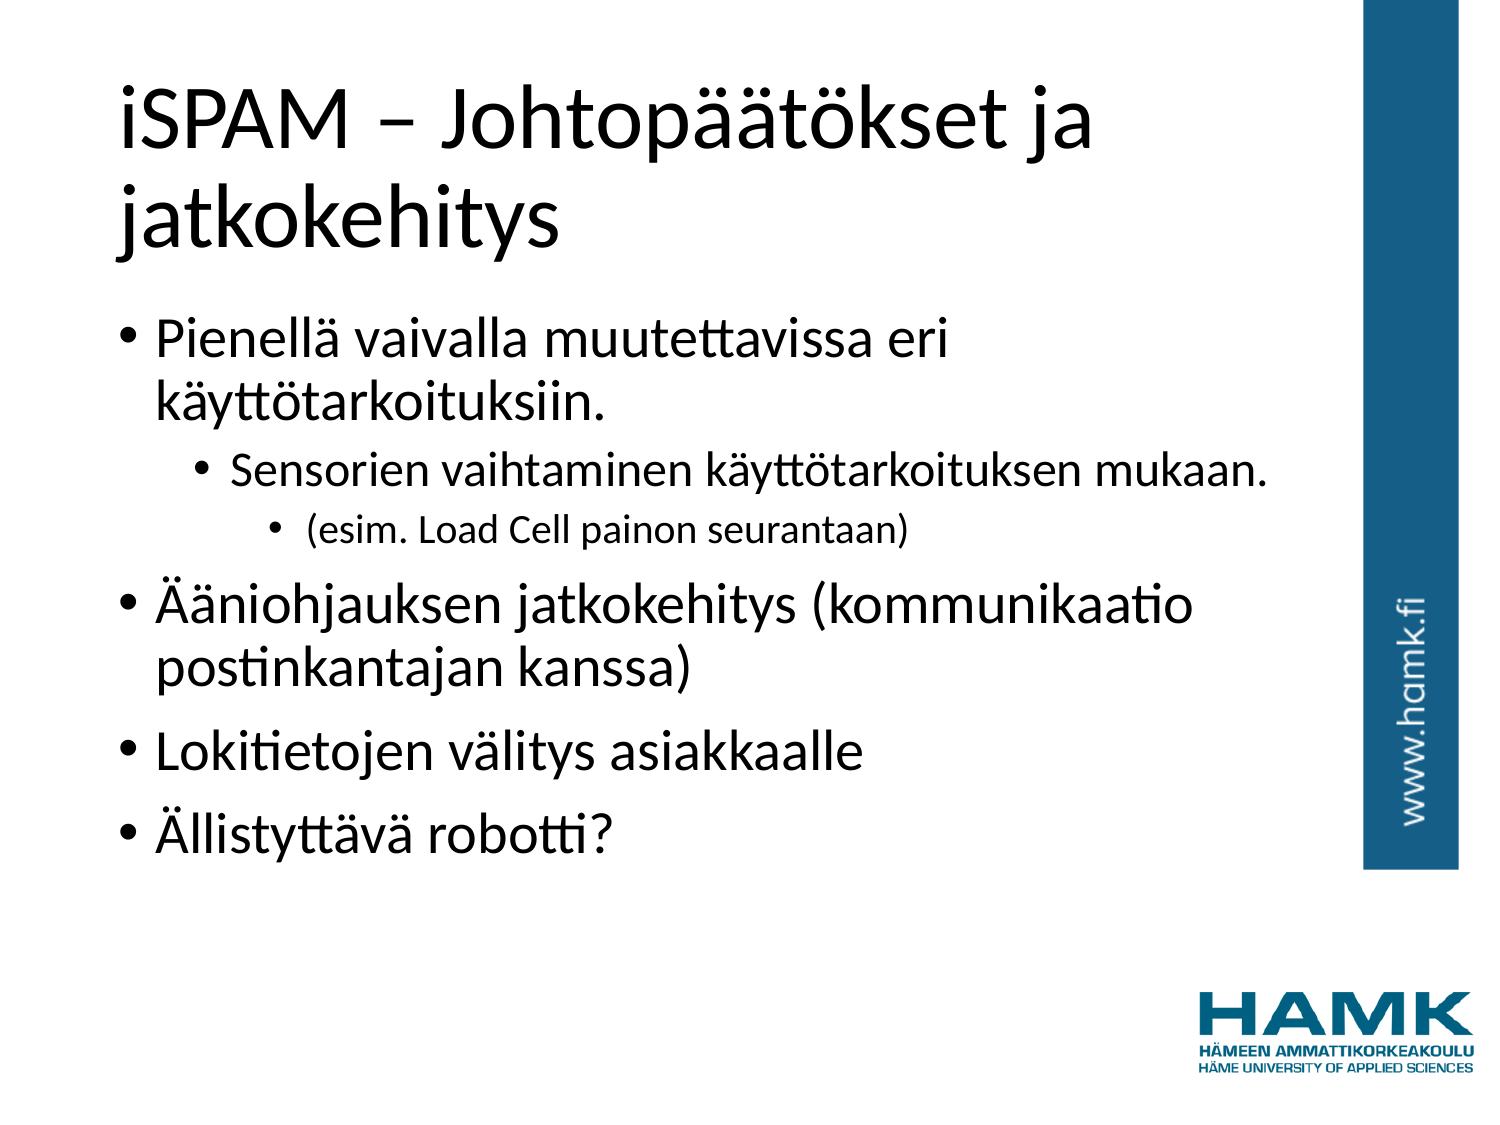

# iSPAM – Johtopäätökset ja jatkokehitys
Pienellä vaivalla muutettavissa eri käyttötarkoituksiin.
Sensorien vaihtaminen käyttötarkoituksen mukaan.
(esim. Load Cell painon seurantaan)
Ääniohjauksen jatkokehitys (kommunikaatio postinkantajan kanssa)
Lokitietojen välitys asiakkaalle
Ällistyttävä robotti?